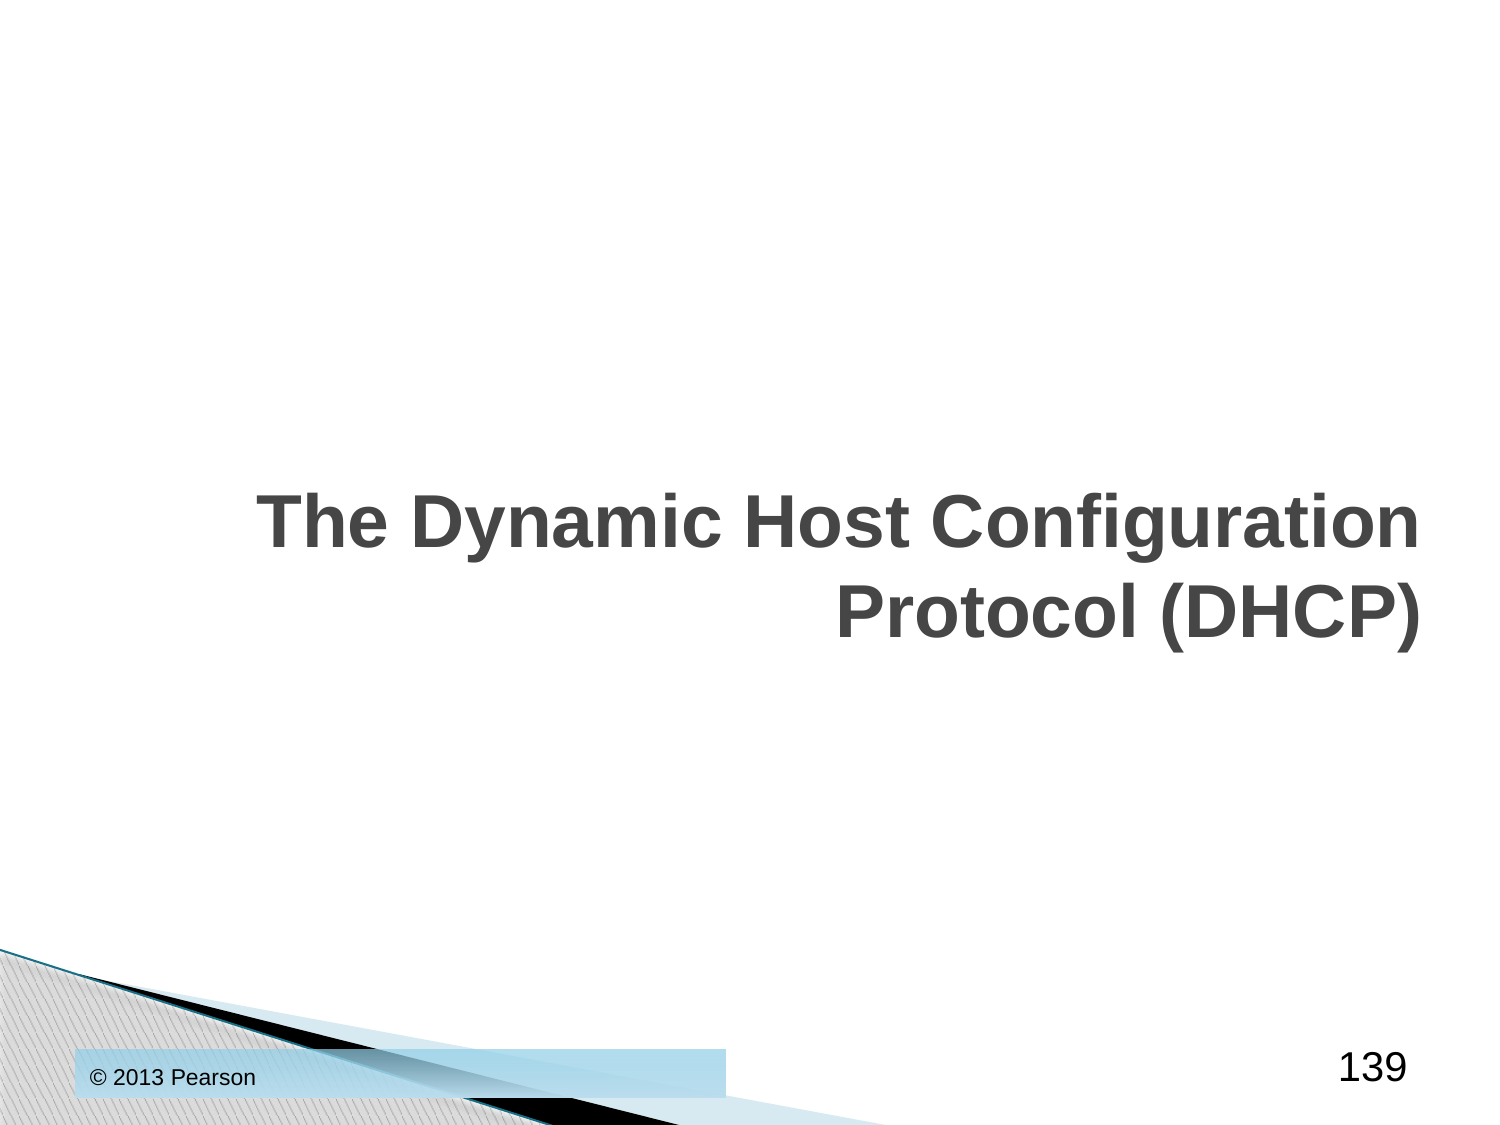

# The Dynamic Host Configuration Protocol (DHCP)
139
© 2013 Pearson